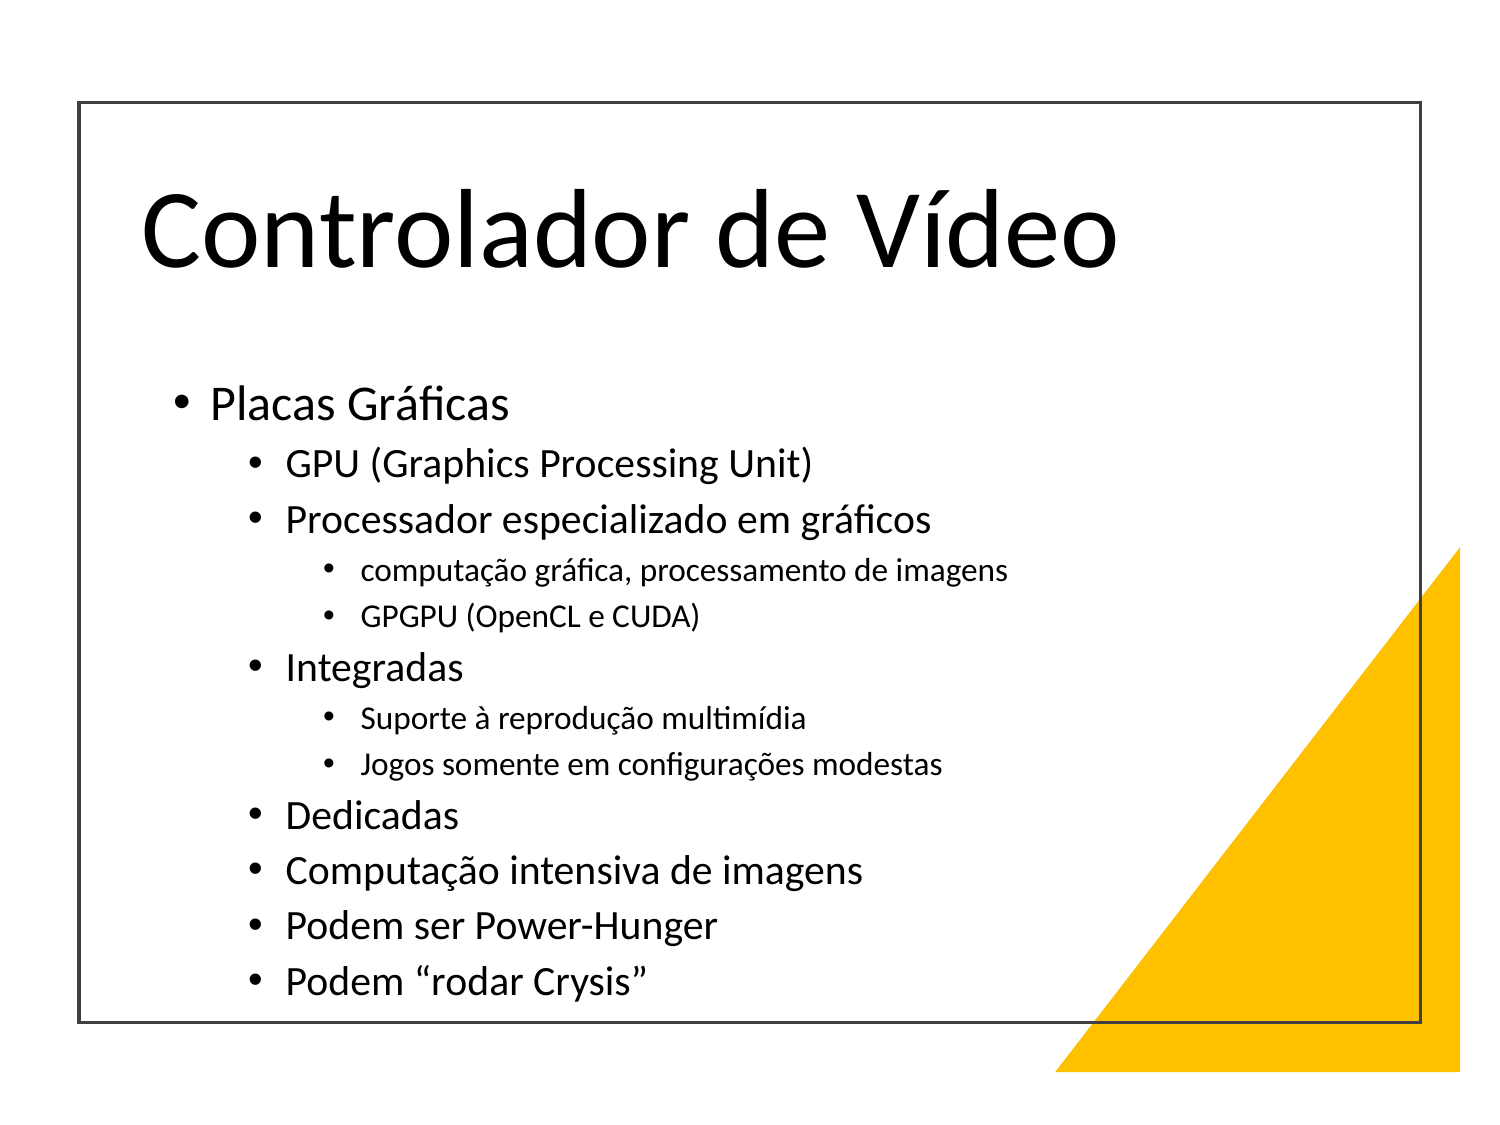

# Controlador de Vídeo

Placas Gráficas
GPU (Graphics Processing Unit)
Processador especializado em gráficos
computação gráfica, processamento de imagens
GPGPU (OpenCL e CUDA)
Integradas
Suporte à reprodução multimídia
Jogos somente em configurações modestas
Dedicadas
Computação intensiva de imagens
Podem ser Power-Hunger
Podem “rodar Crysis”